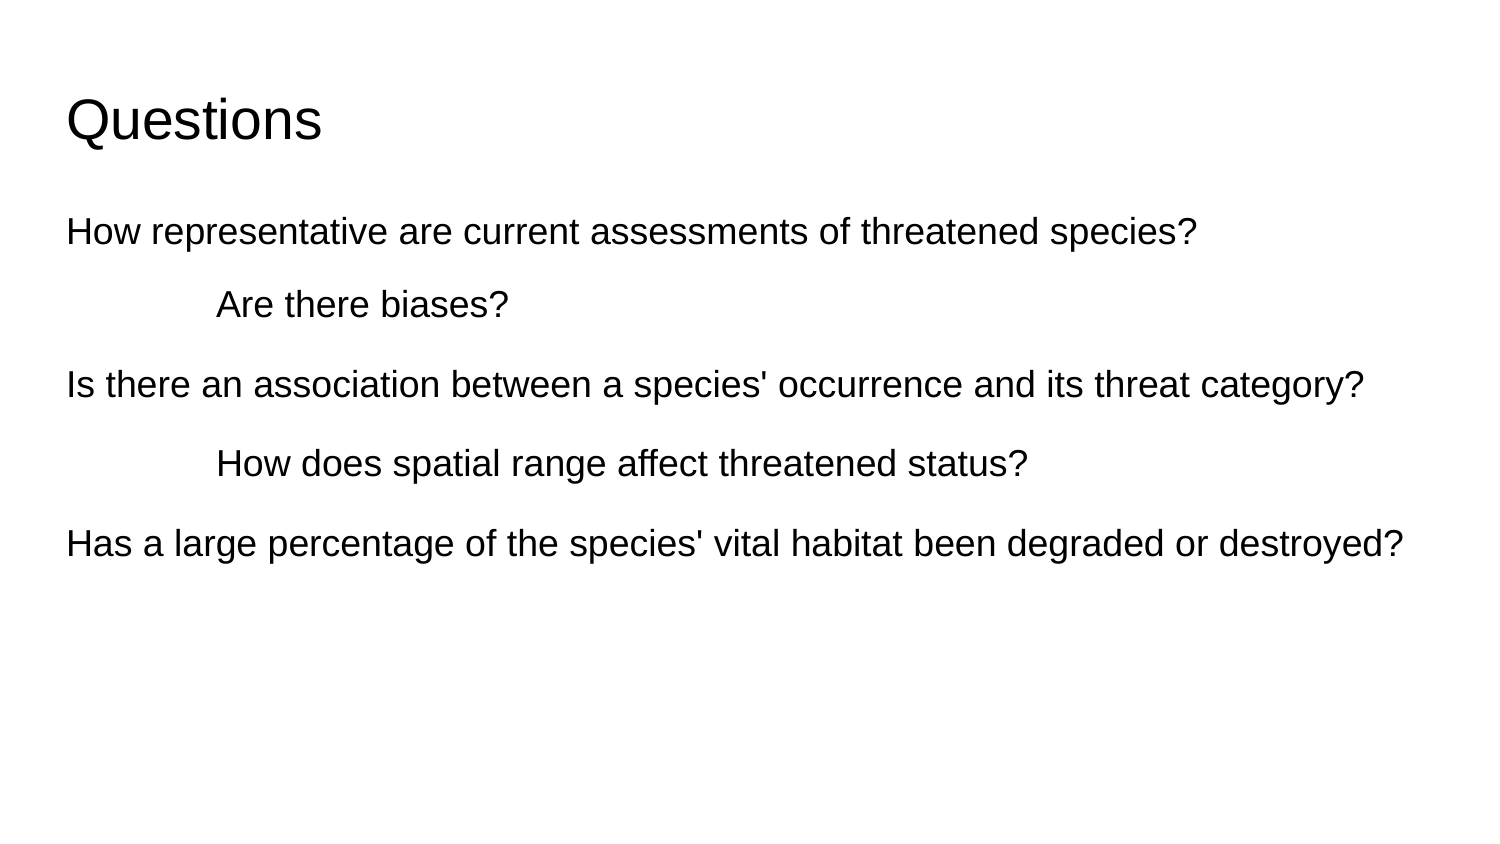

# Questions
How representative are current assessments of threatened species?
	Are there biases?
Is there an association between a species' occurrence and its threat category?
	How does spatial range affect threatened status?
Has a large percentage of the species' vital habitat been degraded or destroyed?